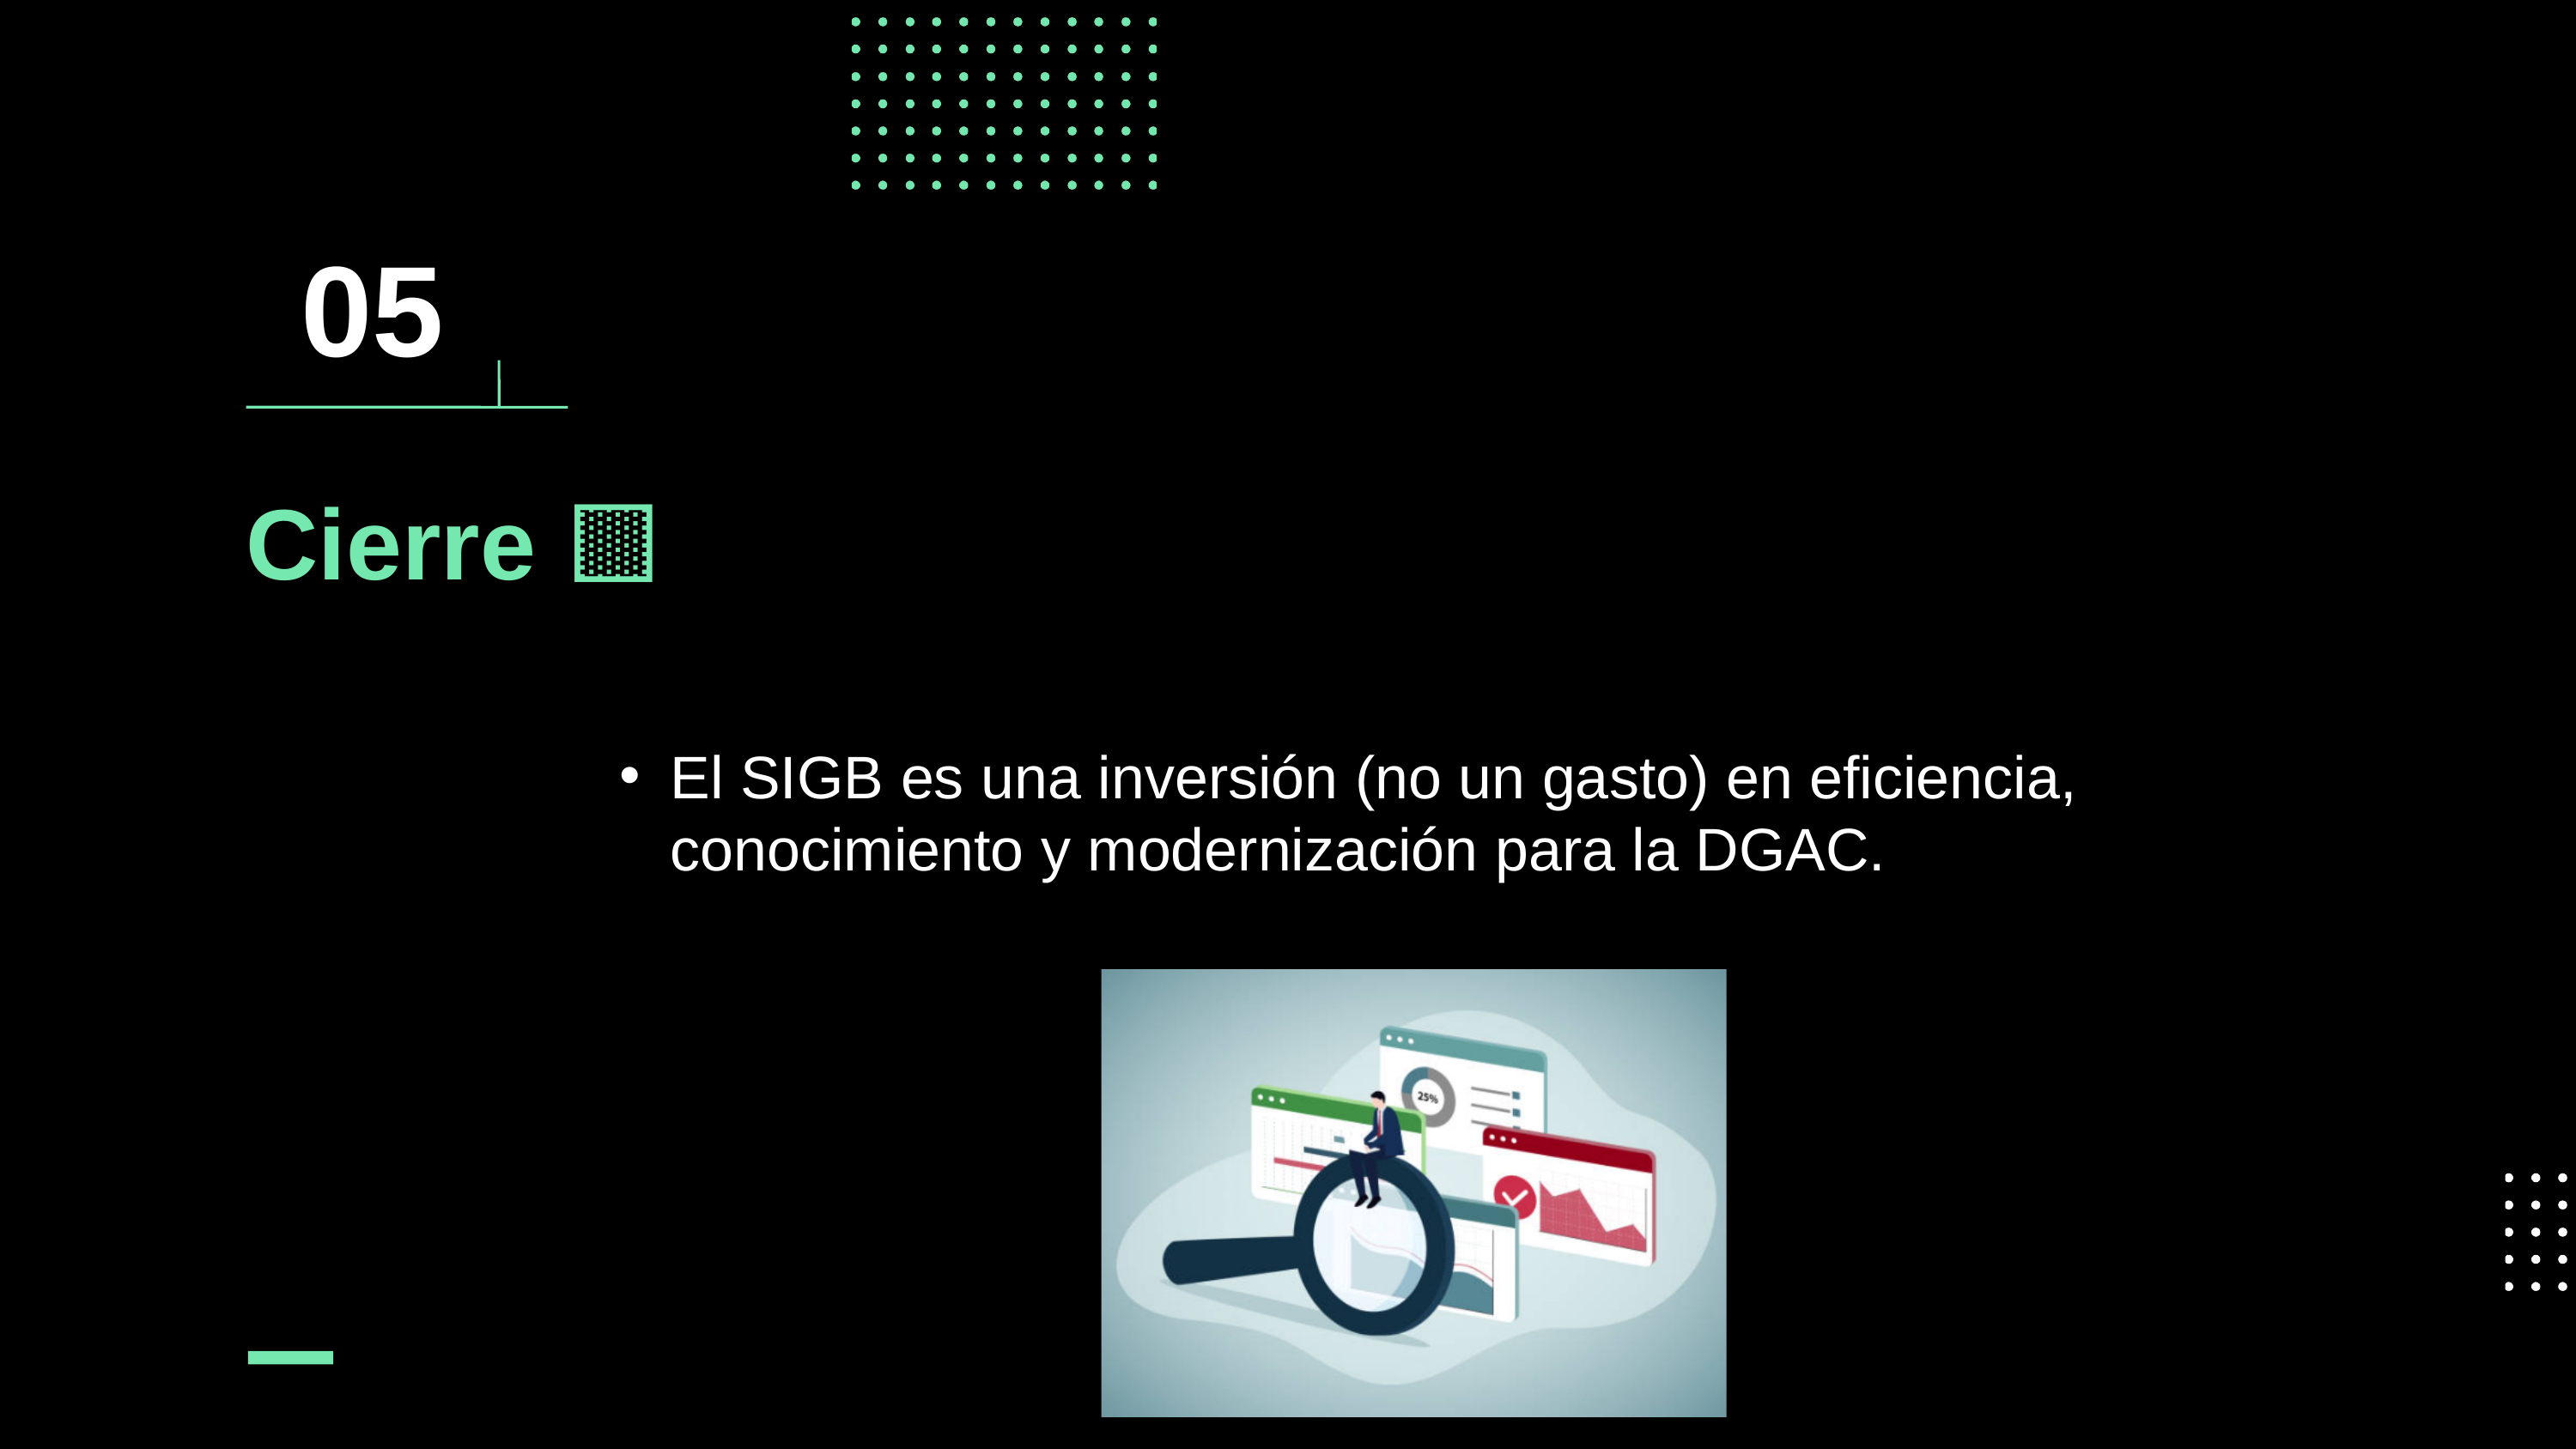

05

Cierre 🟨

El SIGB es una inversión (no un gasto) en eficiencia, conocimiento y modernización para la DGAC.